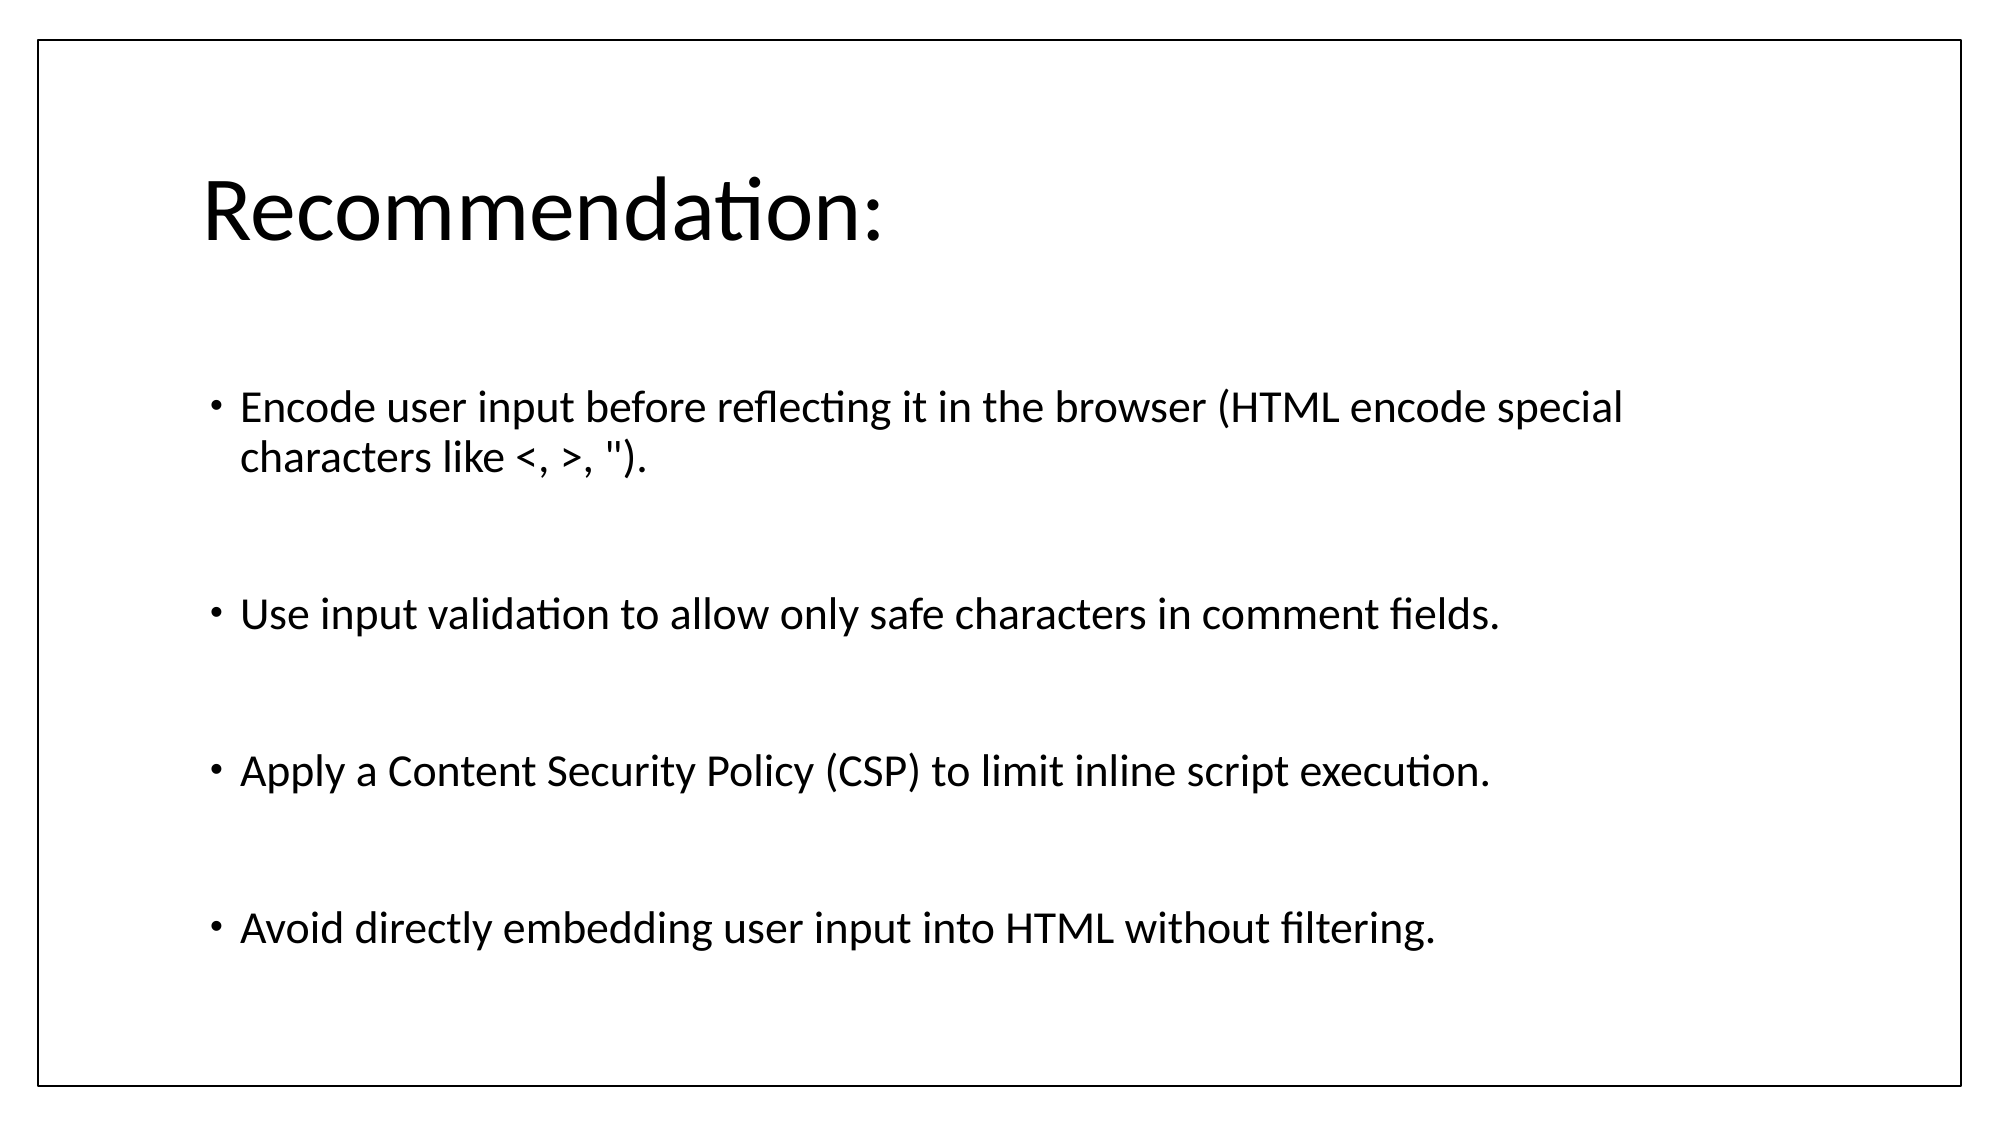

# Recommendation:
Encode user input before reflecting it in the browser (HTML encode special characters like <, >, ").

Use input validation to allow only safe characters in comment fields.

Apply a Content Security Policy (CSP) to limit inline script execution.

Avoid directly embedding user input into HTML without filtering.